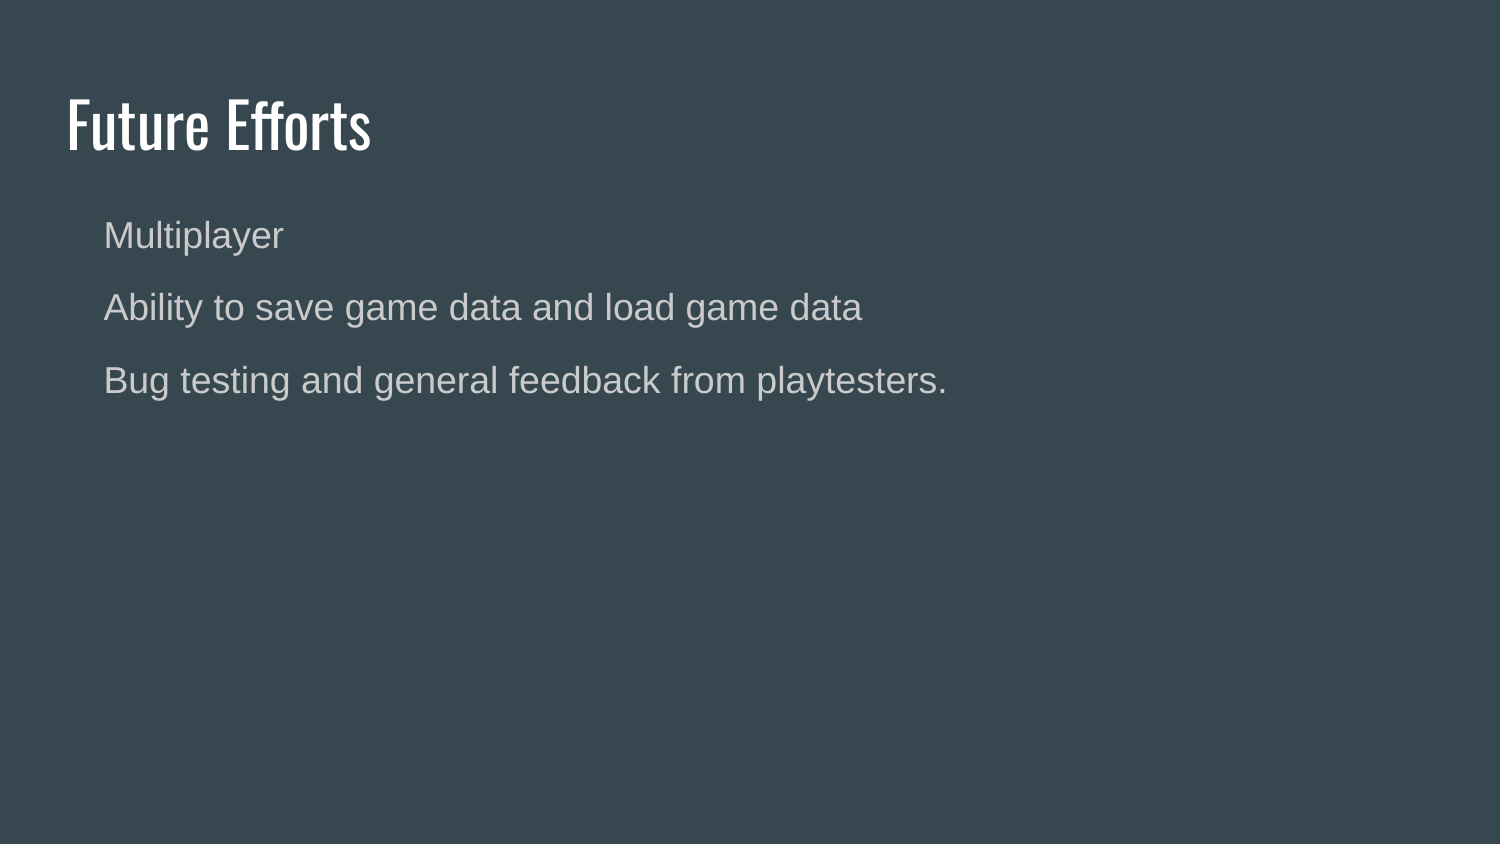

# Future Efforts
Multiplayer
Ability to save game data and load game data
Bug testing and general feedback from playtesters.